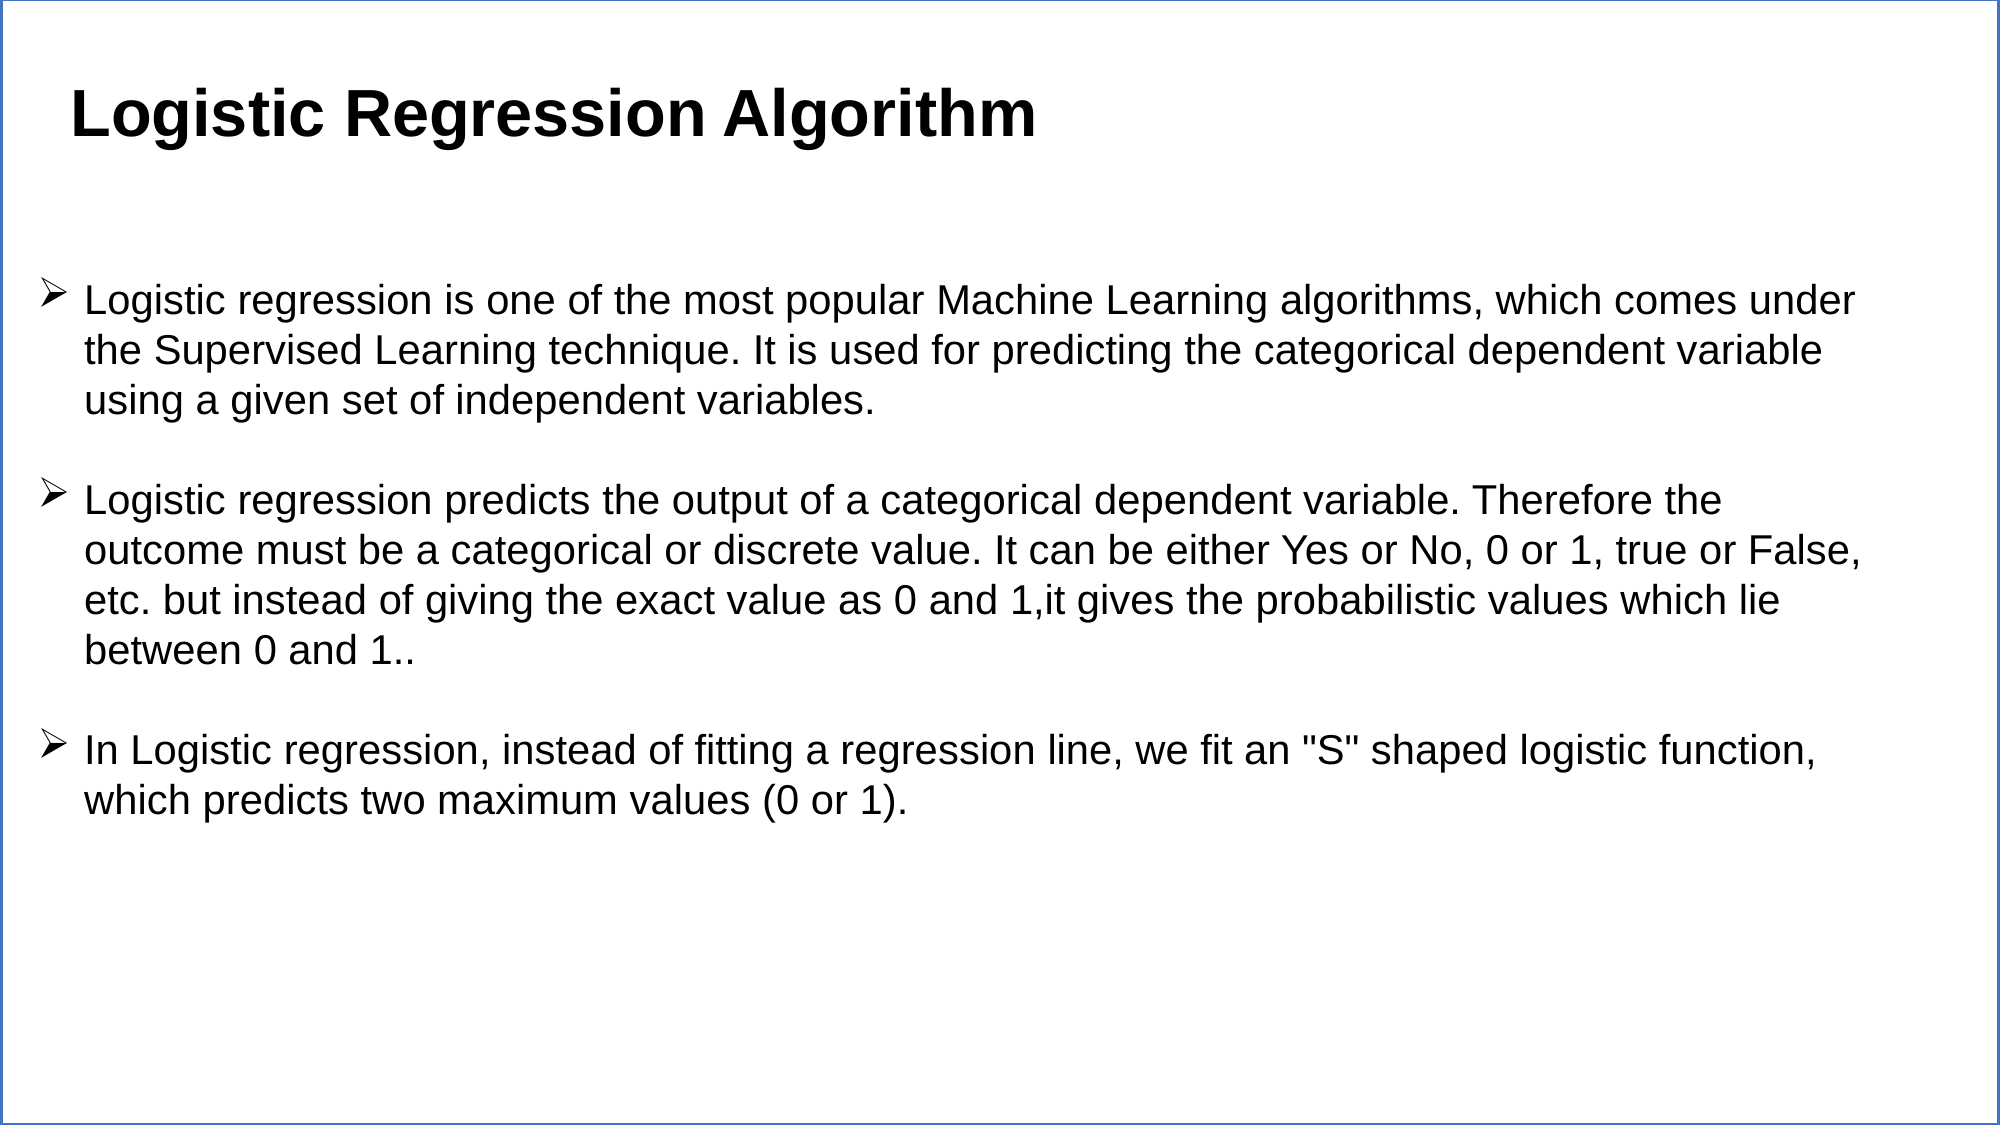

Logistic Regression Algorithm
Logistic Regression Algorithm

Logistic regression is one of the most popular Machine Learning algorithms, which comes under the Supervised Learning technique. It is used for predicting the categorical dependent variable using a given set of independent variables.

Logistic regression predicts the output of a categorical dependent variable. Therefore the outcome must be a categorical or discrete value. It can be either Yes or No, 0 or 1, true or False, etc. but instead of giving the exact value as 0 and 1,it gives the probabilistic values which lie between 0 and 1..

In Logistic regression, instead of fitting a regression line, we fit an "S" shaped logistic function, which predicts two maximum values (0 or 1).

page 15